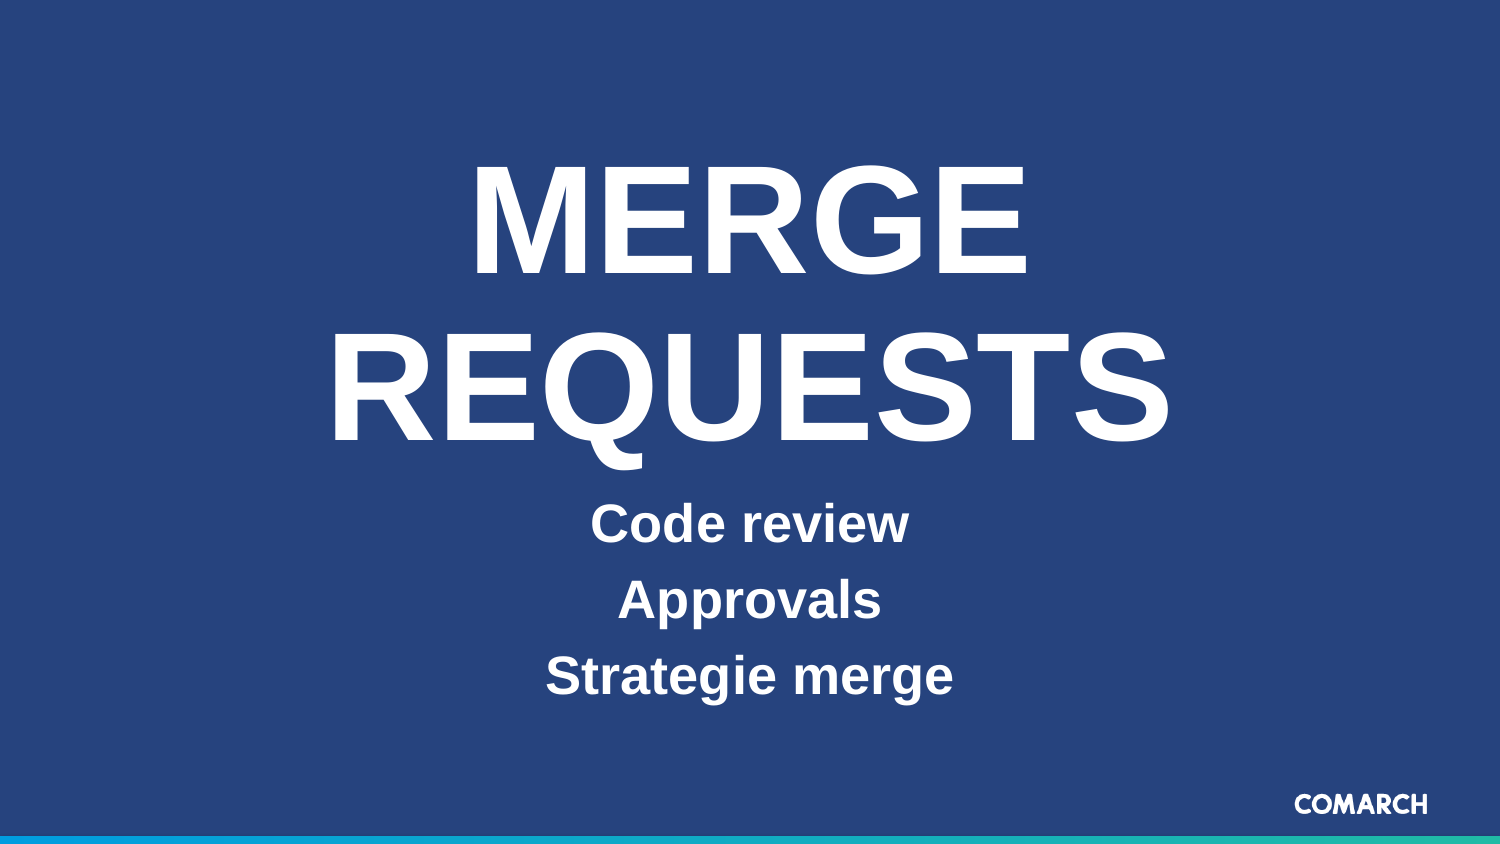

# Merge Requests
Code review
Approvals
Strategie merge